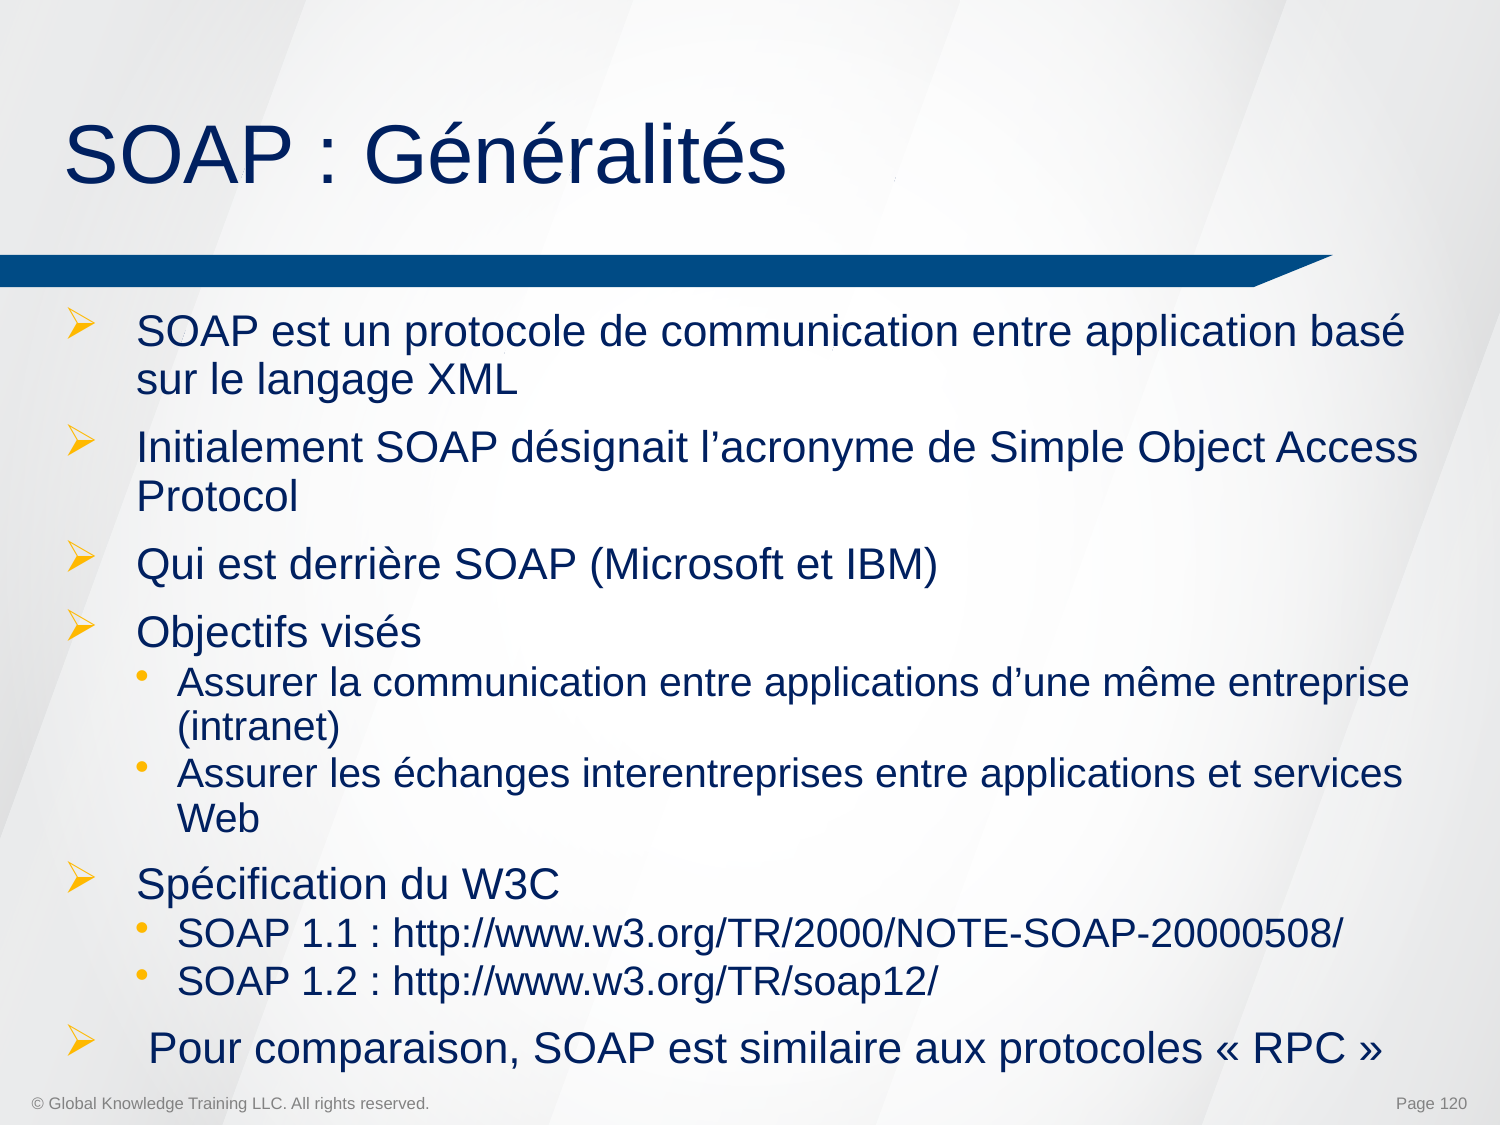

# SOAP : Généralités
SOAP est un protocole de communication entre application basé sur le langage XML
Initialement SOAP désignait l’acronyme de Simple Object Access Protocol
Qui est derrière SOAP (Microsoft et IBM)
Objectifs visés
Assurer la communication entre applications d’une même entreprise (intranet)
Assurer les échanges interentreprises entre applications et services Web
Spécification du W3C
SOAP 1.1 : http://www.w3.org/TR/2000/NOTE-SOAP-20000508/
SOAP 1.2 : http://www.w3.org/TR/soap12/
 Pour comparaison, SOAP est similaire aux protocoles « RPC »